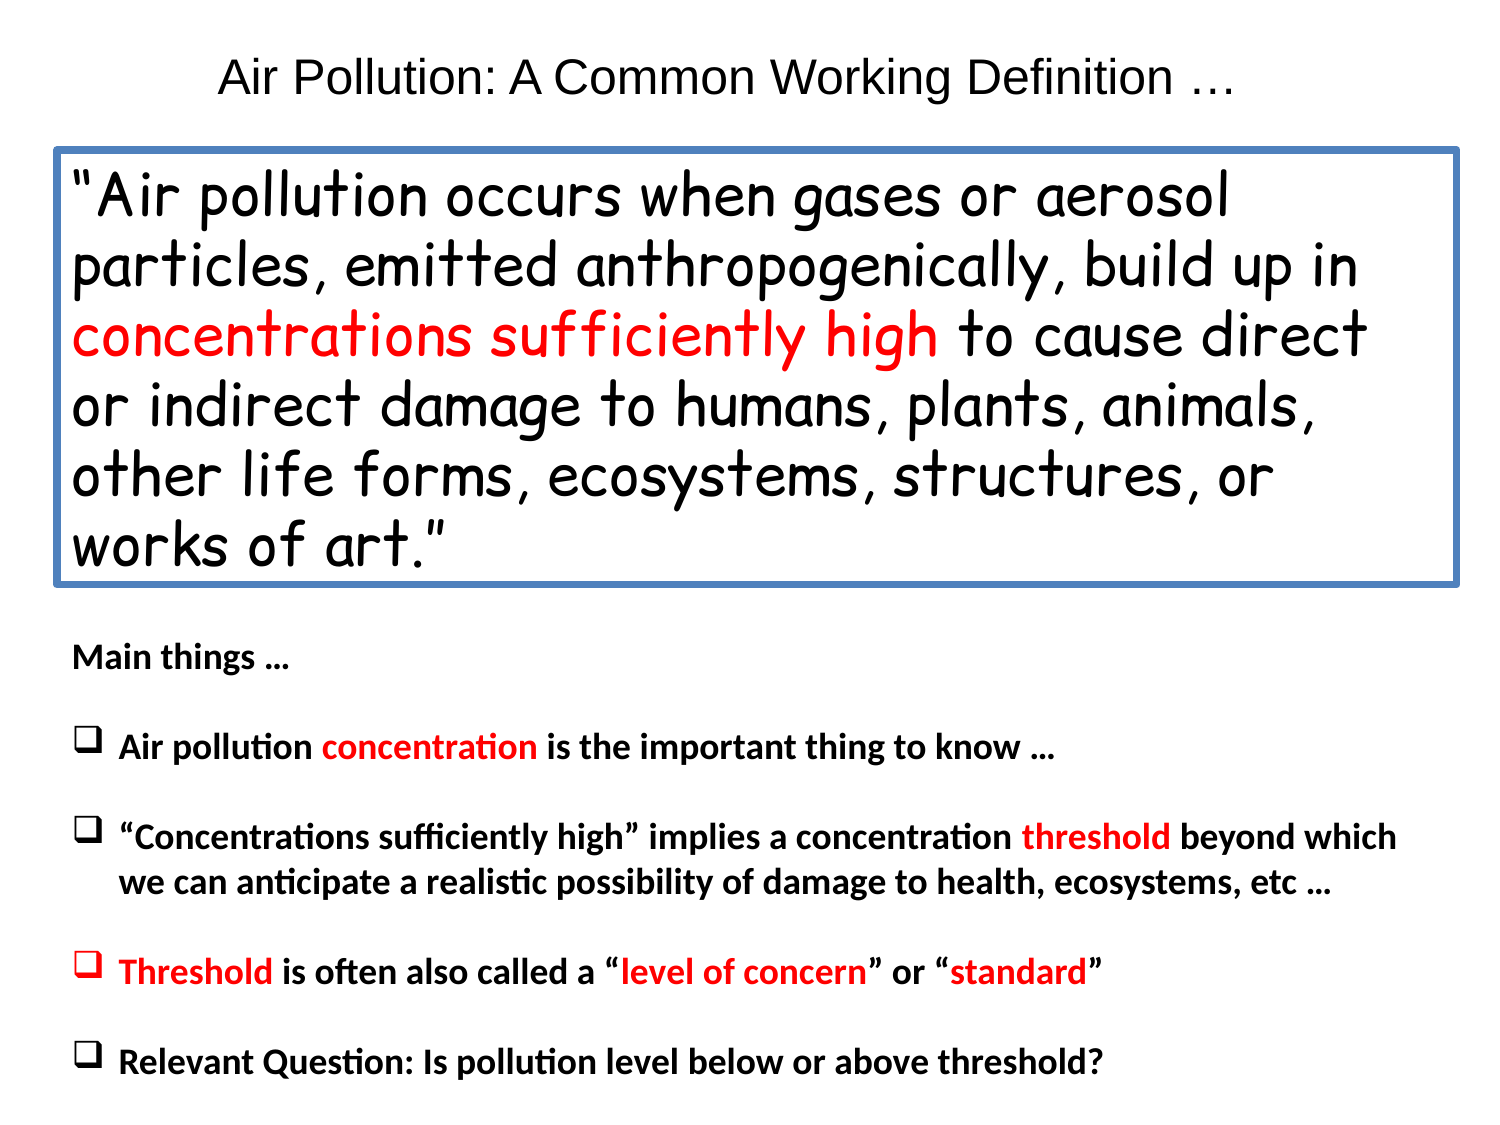

Air Pollution: A Common Working Definition …
“Air pollution occurs when gases or aerosol particles, emitted anthropogenically, build up in concentrations sufficiently high to cause direct or indirect damage to humans, plants, animals, other life forms, ecosystems, structures, or works of art.”
Main things …

Air pollution concentration is the important thing to know …

“Concentrations sufficiently high” implies a concentration threshold beyond which we can anticipate a realistic possibility of damage to health, ecosystems, etc …

Threshold is often also called a “level of concern” or “standard”

Relevant Question: Is pollution level below or above threshold?